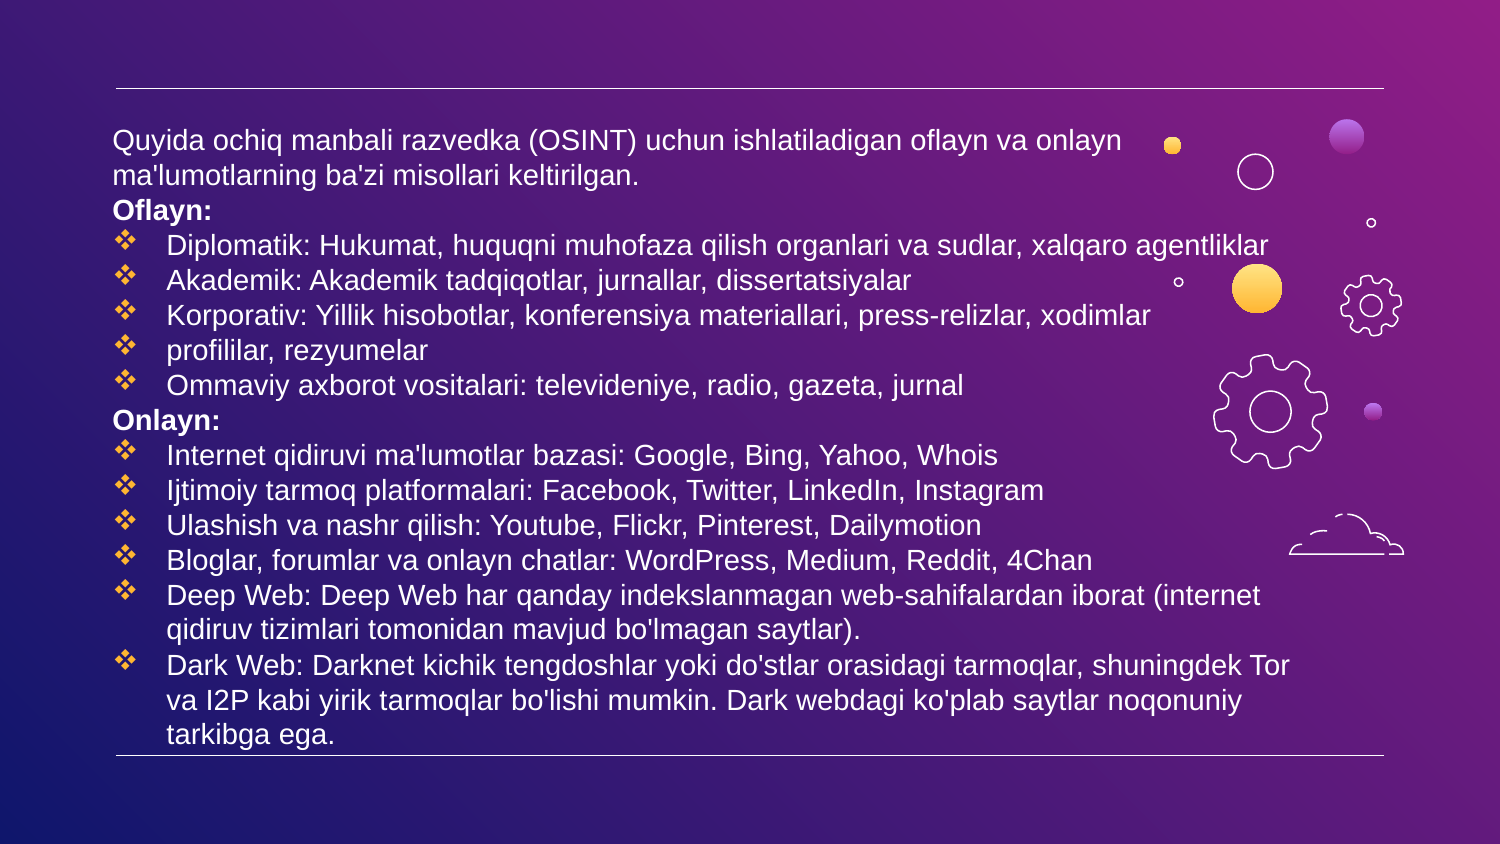

Quyida ochiq manbali razvedka (OSINT) uchun ishlatiladigan oflayn va onlayn ma'lumotlarning ba'zi misollari keltirilgan.
Oflayn:
Diplomatik: Hukumat, huquqni muhofaza qilish organlari va sudlar, xalqaro agentliklar
Akademik: Akademik tadqiqotlar, jurnallar, dissertatsiyalar
Korporativ: Yillik hisobotlar, konferensiya materiallari, press-relizlar, xodimlar
profililar, rezyumelar
Ommaviy axborot vositalari: televideniye, radio, gazeta, jurnal
Onlayn:
Internet qidiruvi ma'lumotlar bazasi: Google, Bing, Yahoo, Whois
Ijtimoiy tarmoq platformalari: Facebook, Twitter, LinkedIn, Instagram
Ulashish va nashr qilish: Youtube, Flickr, Pinterest, Dailymotion
Bloglar, forumlar va onlayn chatlar: WordPress, Medium, Reddit, 4Chan
Deep Web: Deep Web har qanday indekslanmagan web-sahifalardan iborat (internet qidiruv tizimlari tomonidan mavjud bo'lmagan saytlar).
Dark Web: Darknet kichik tengdoshlar yoki do'stlar orasidagi tarmoqlar, shuningdek Tor va I2P kabi yirik tarmoqlar bo'lishi mumkin. Dark webdagi ko'plab saytlar noqonuniy tarkibga ega.